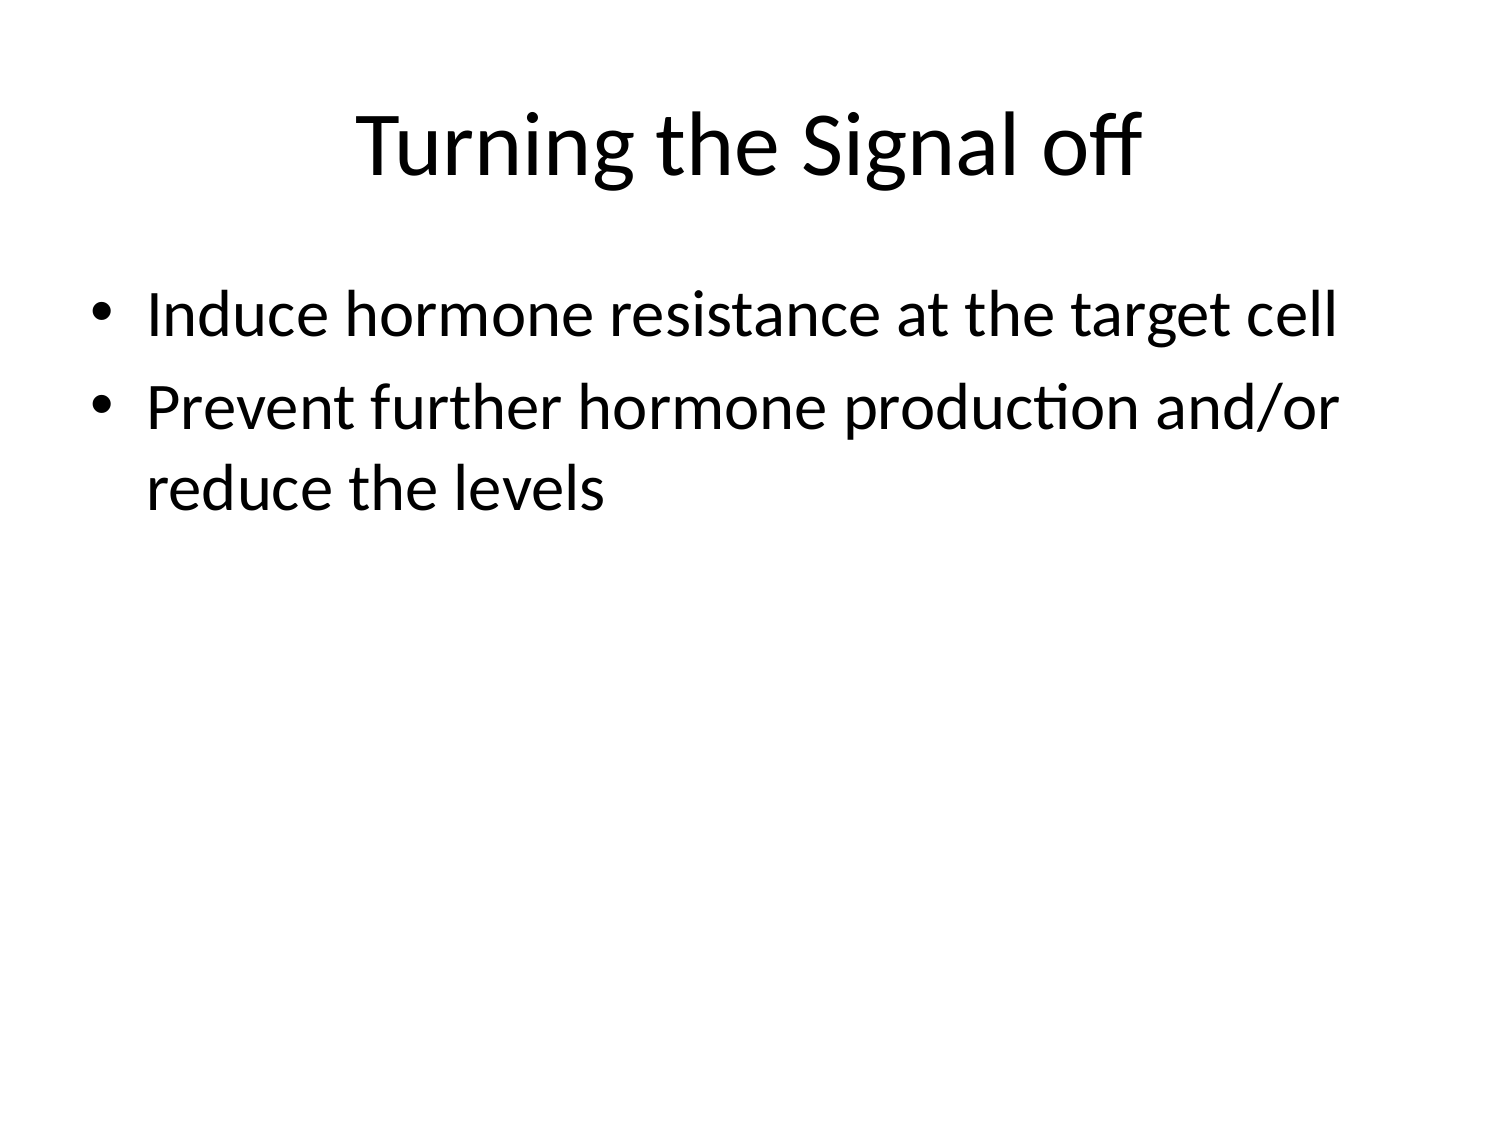

# Turning the Signal off
Induce hormone resistance at the target cell
Prevent further hormone production and/or reduce the levels